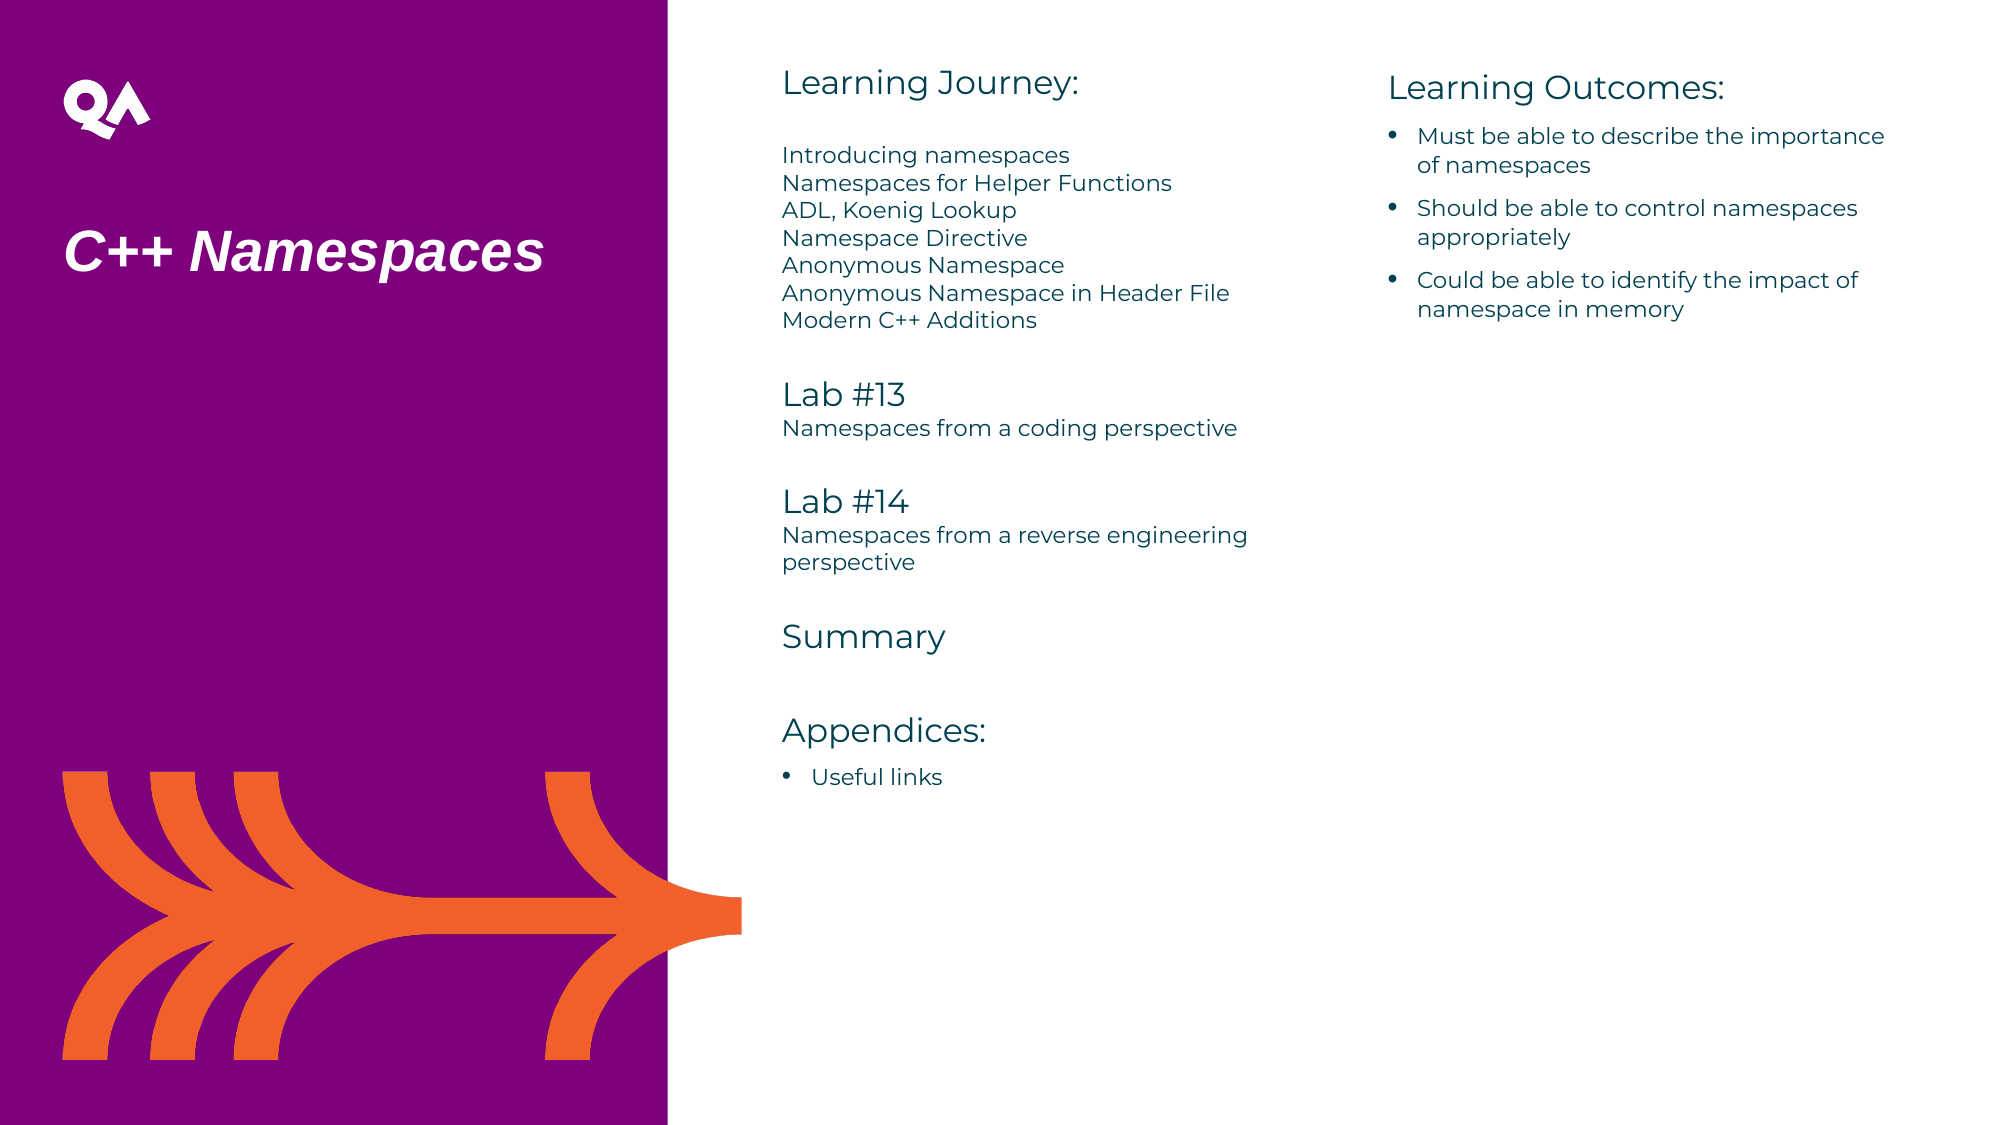

Learning Journey:

Introducing namespaces
Namespaces for Helper Functions
ADL, Koenig Lookup
Namespace Directive
Anonymous Namespace
Anonymous Namespace in Header File
Modern C++ Additions

Lab #13
Namespaces from a coding perspective

Lab #14
Namespaces from a reverse engineering perspective

Summary

Appendices:
Useful links
Learning Outcomes:
Must be able to describe the importance of namespaces
Should be able to control namespaces appropriately
Could be able to identify the impact of namespace in memory
C++ Namespaces